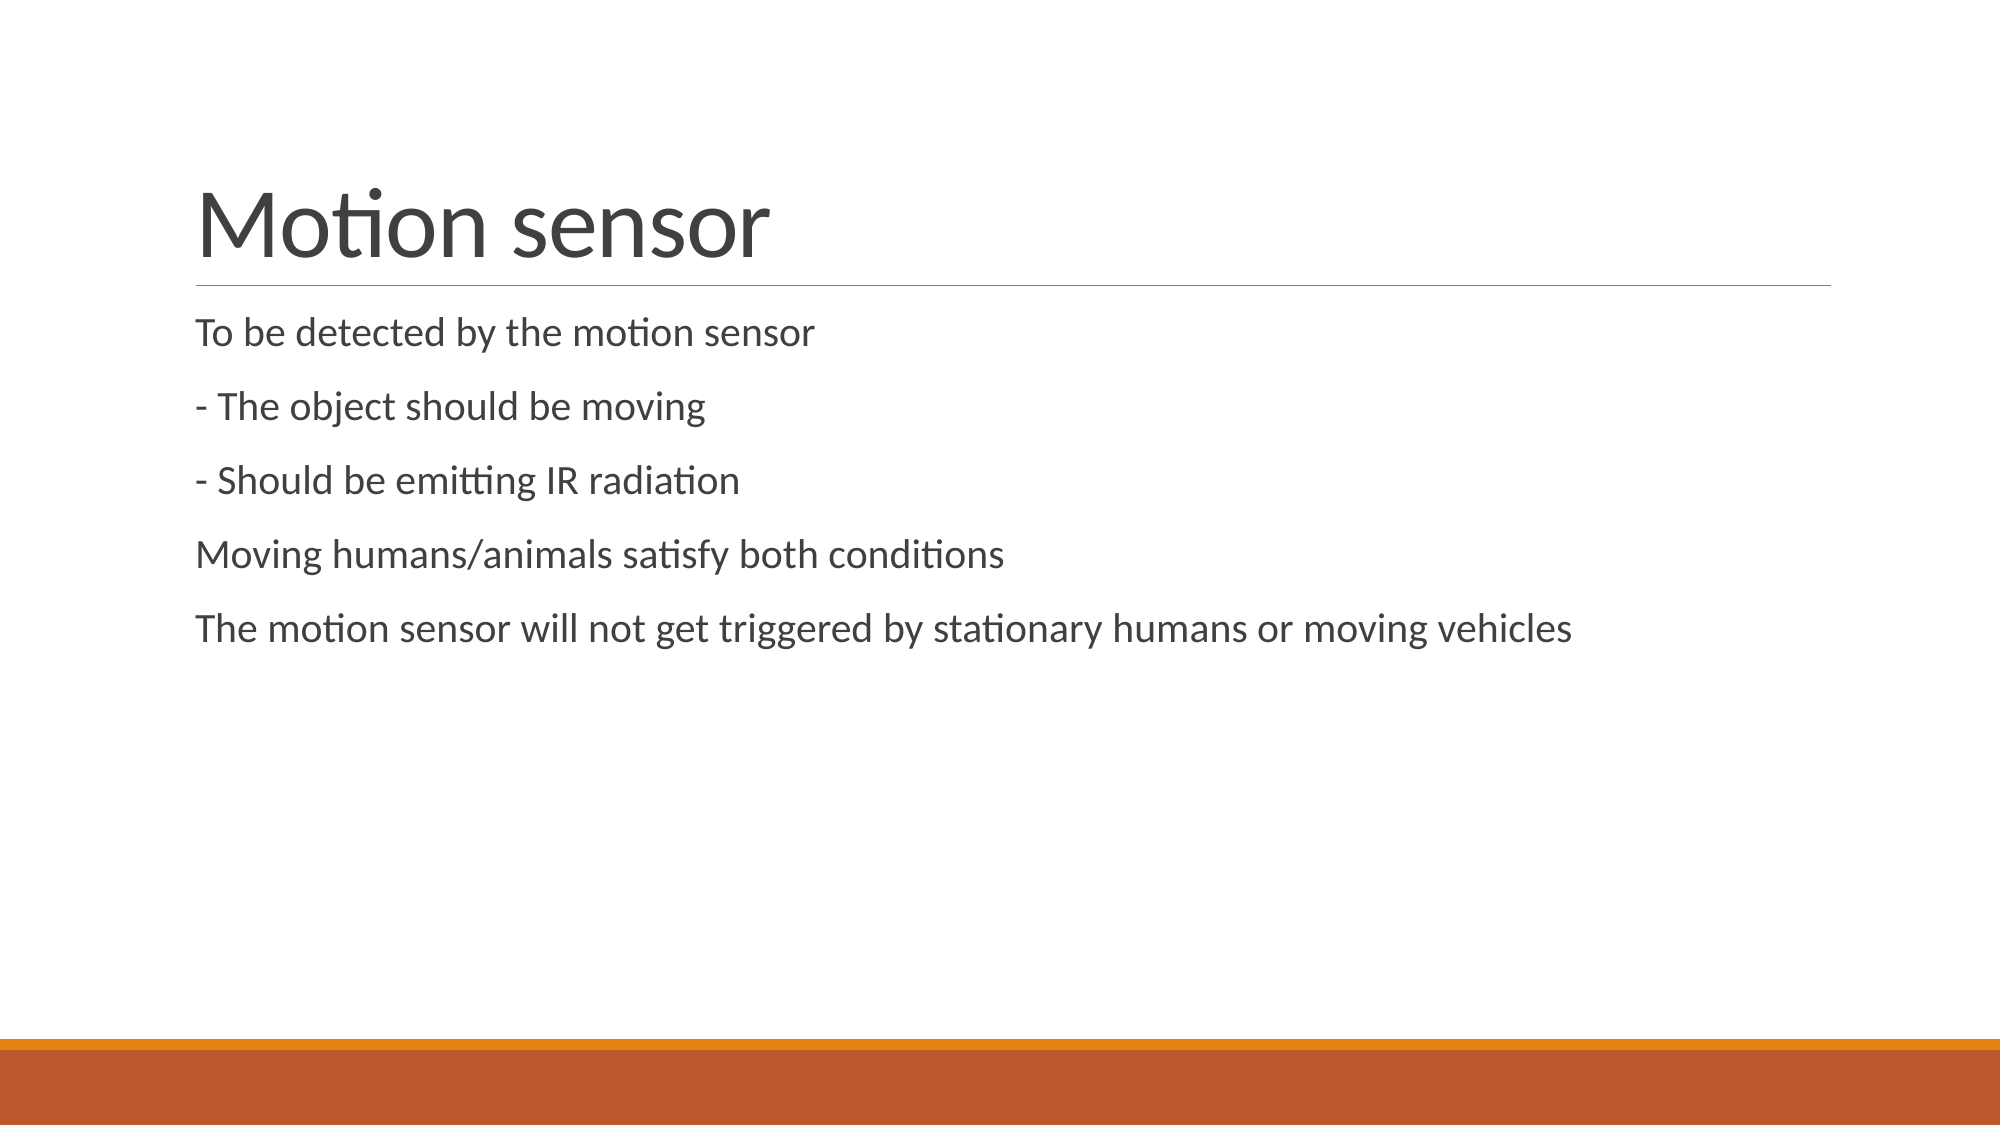

# Motion sensor
To be detected by the motion sensor
- The object should be moving
- Should be emitting IR radiation
Moving humans/animals satisfy both conditions
The motion sensor will not get triggered by stationary humans or moving vehicles